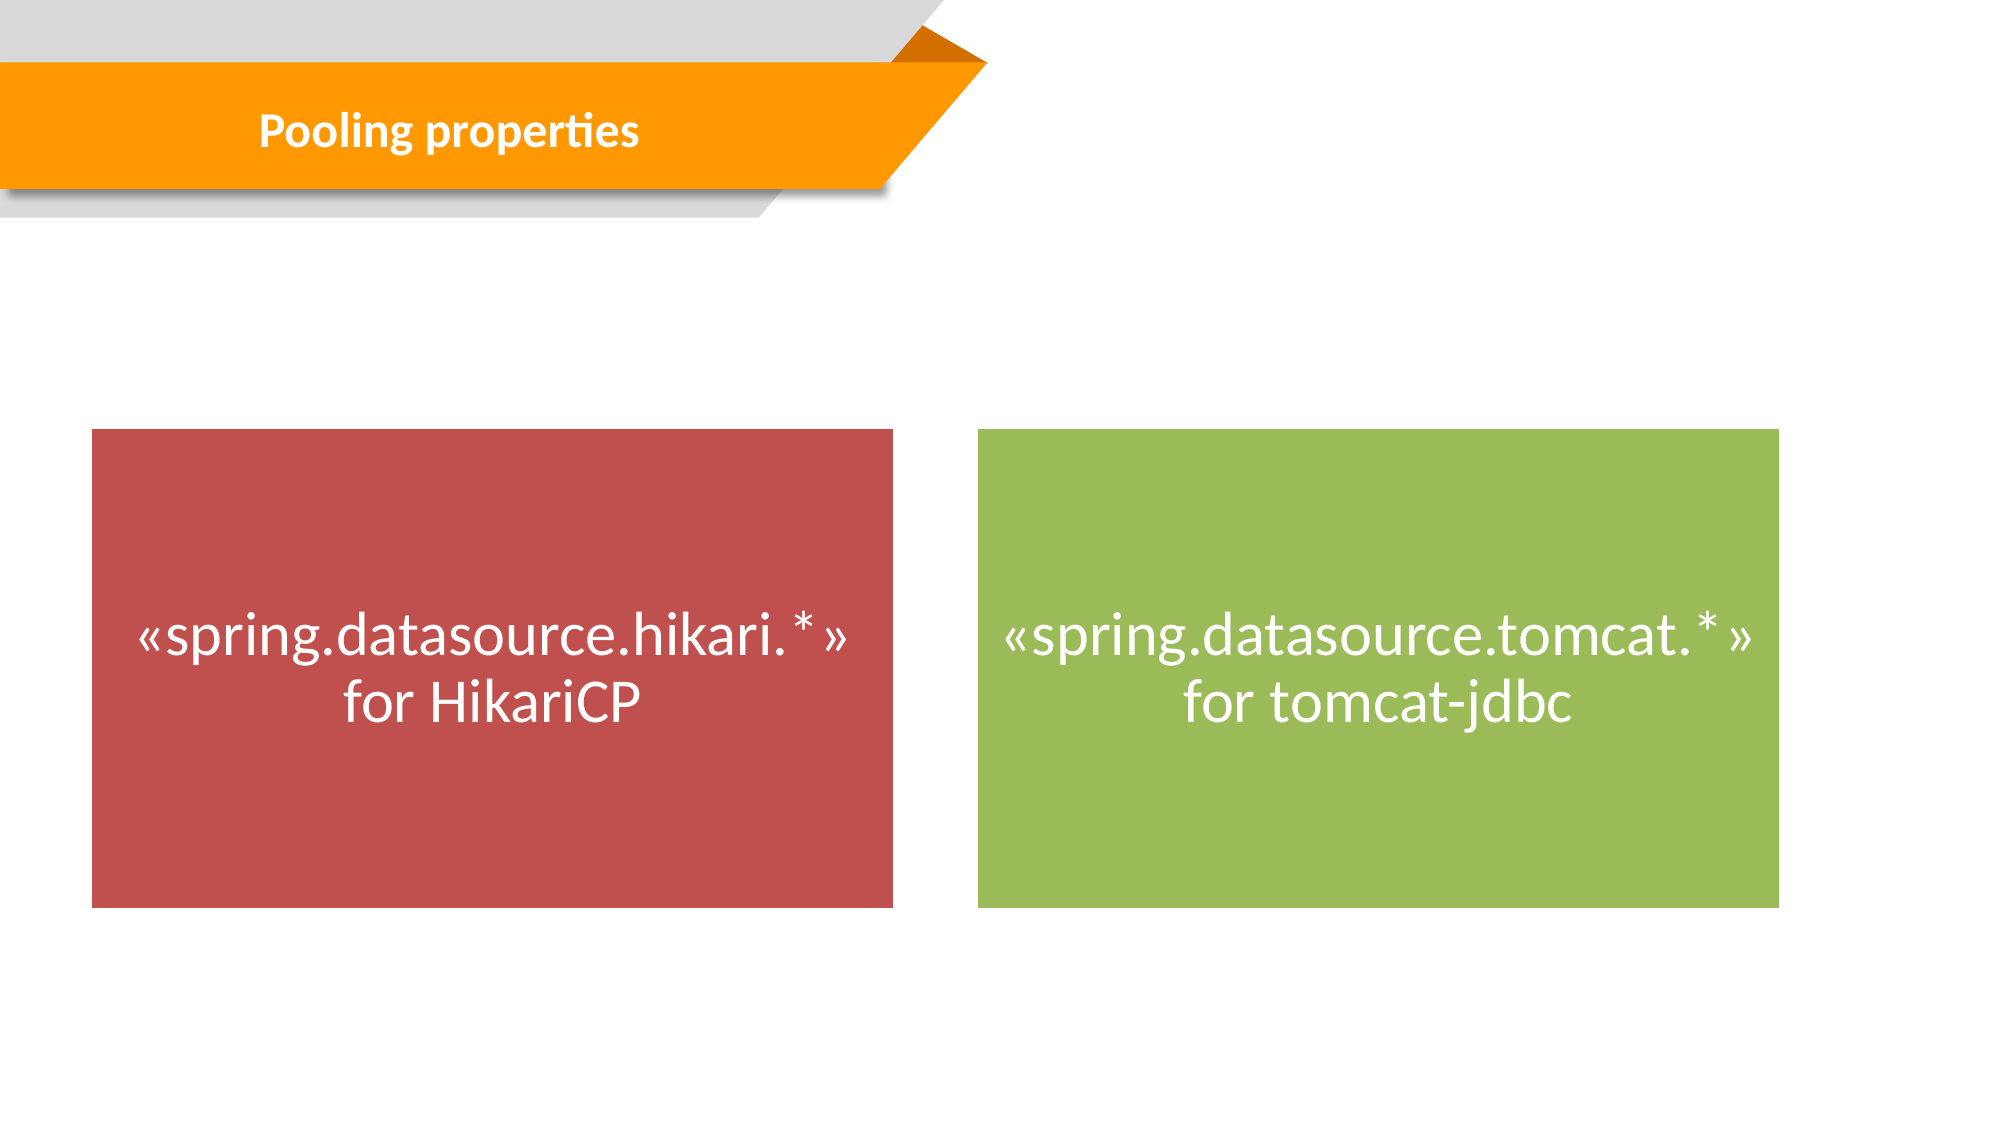

# Pooling properties
«spring.datasource.hikari.*» for HikariCP
«spring.datasource.tomcat.*» for tomcat-jdbc